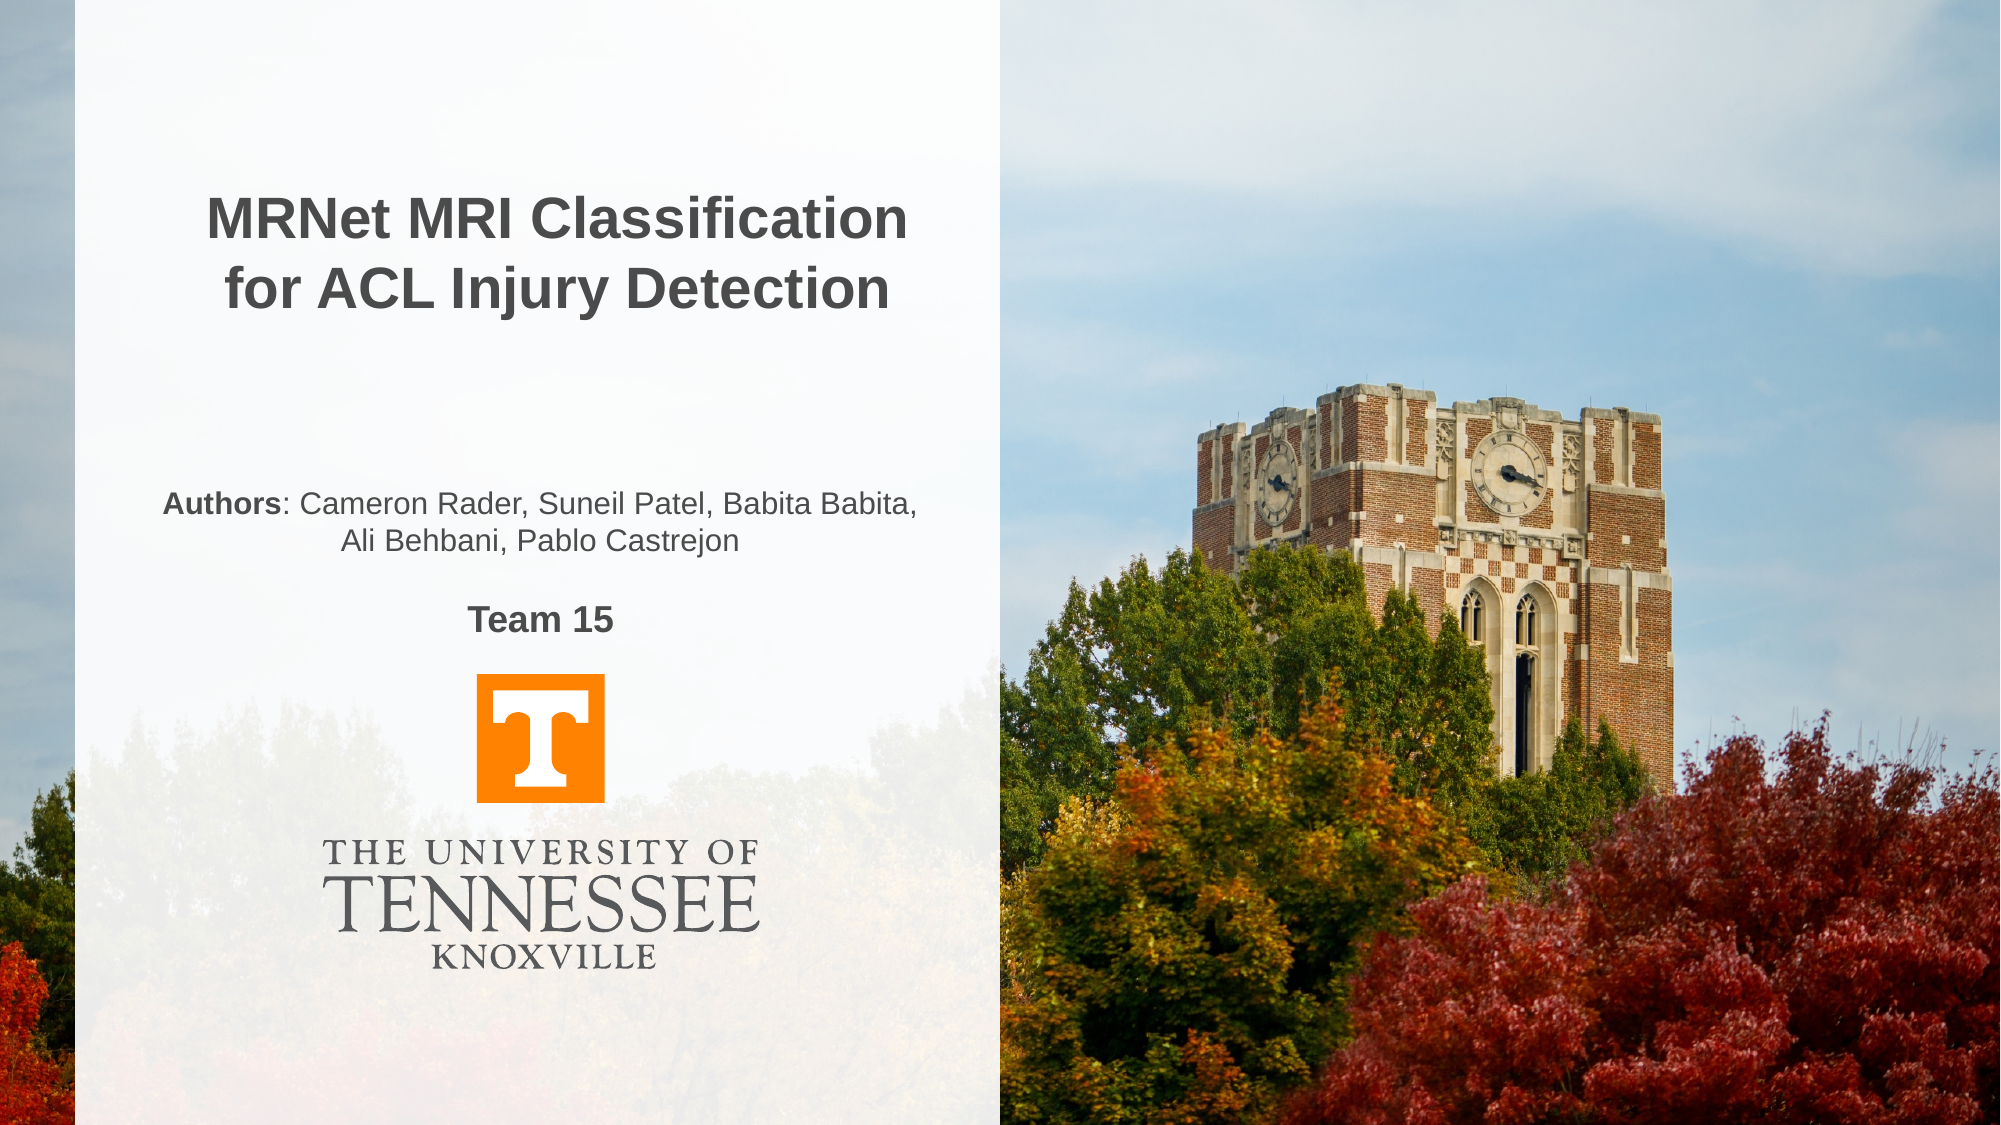

# MRNet MRI Classification for ACL Injury Detection
Authors: Cameron Rader, Suneil Patel, Babita Babita, Ali Behbani, Pablo Castrejon

Team 15